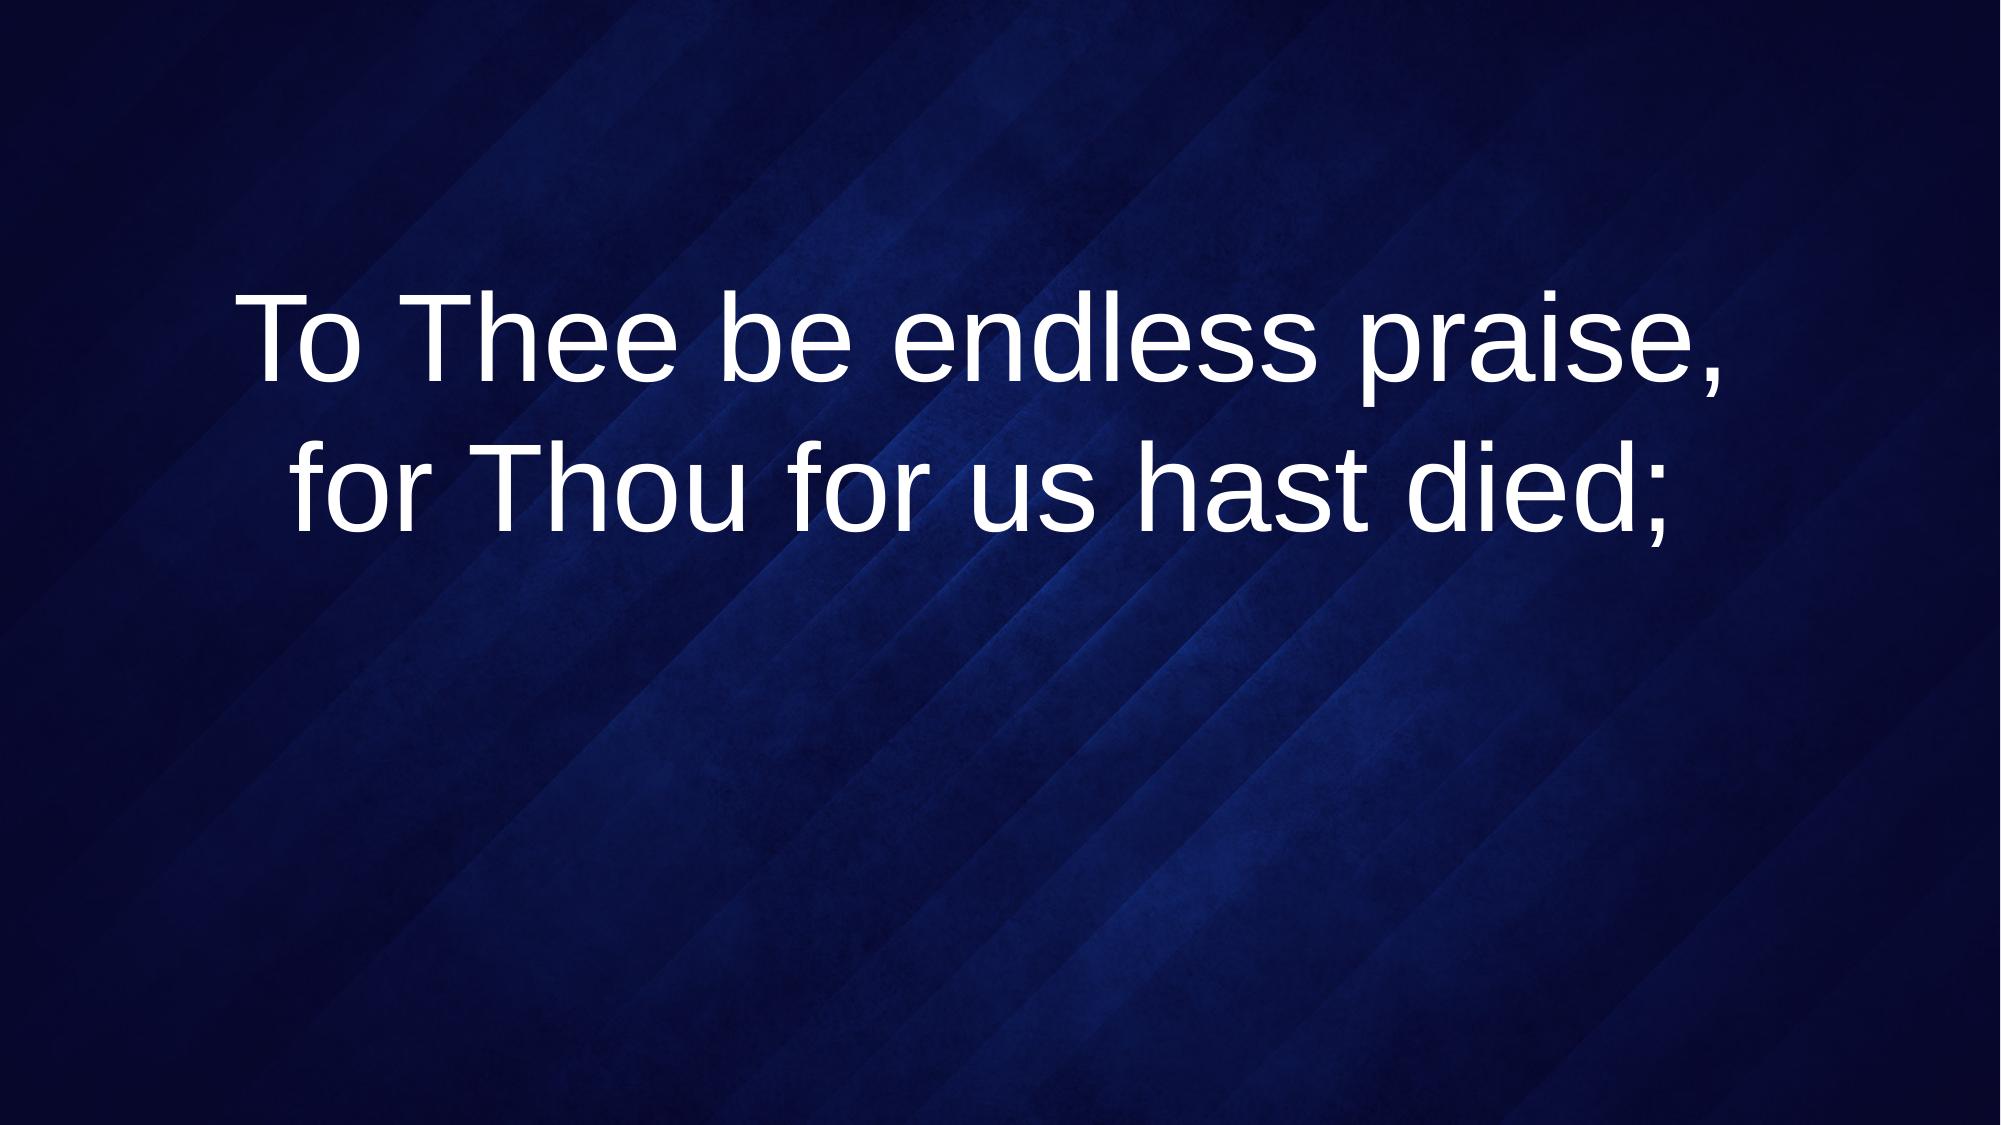

# To Thee be endless praise, for Thou for us hast died;